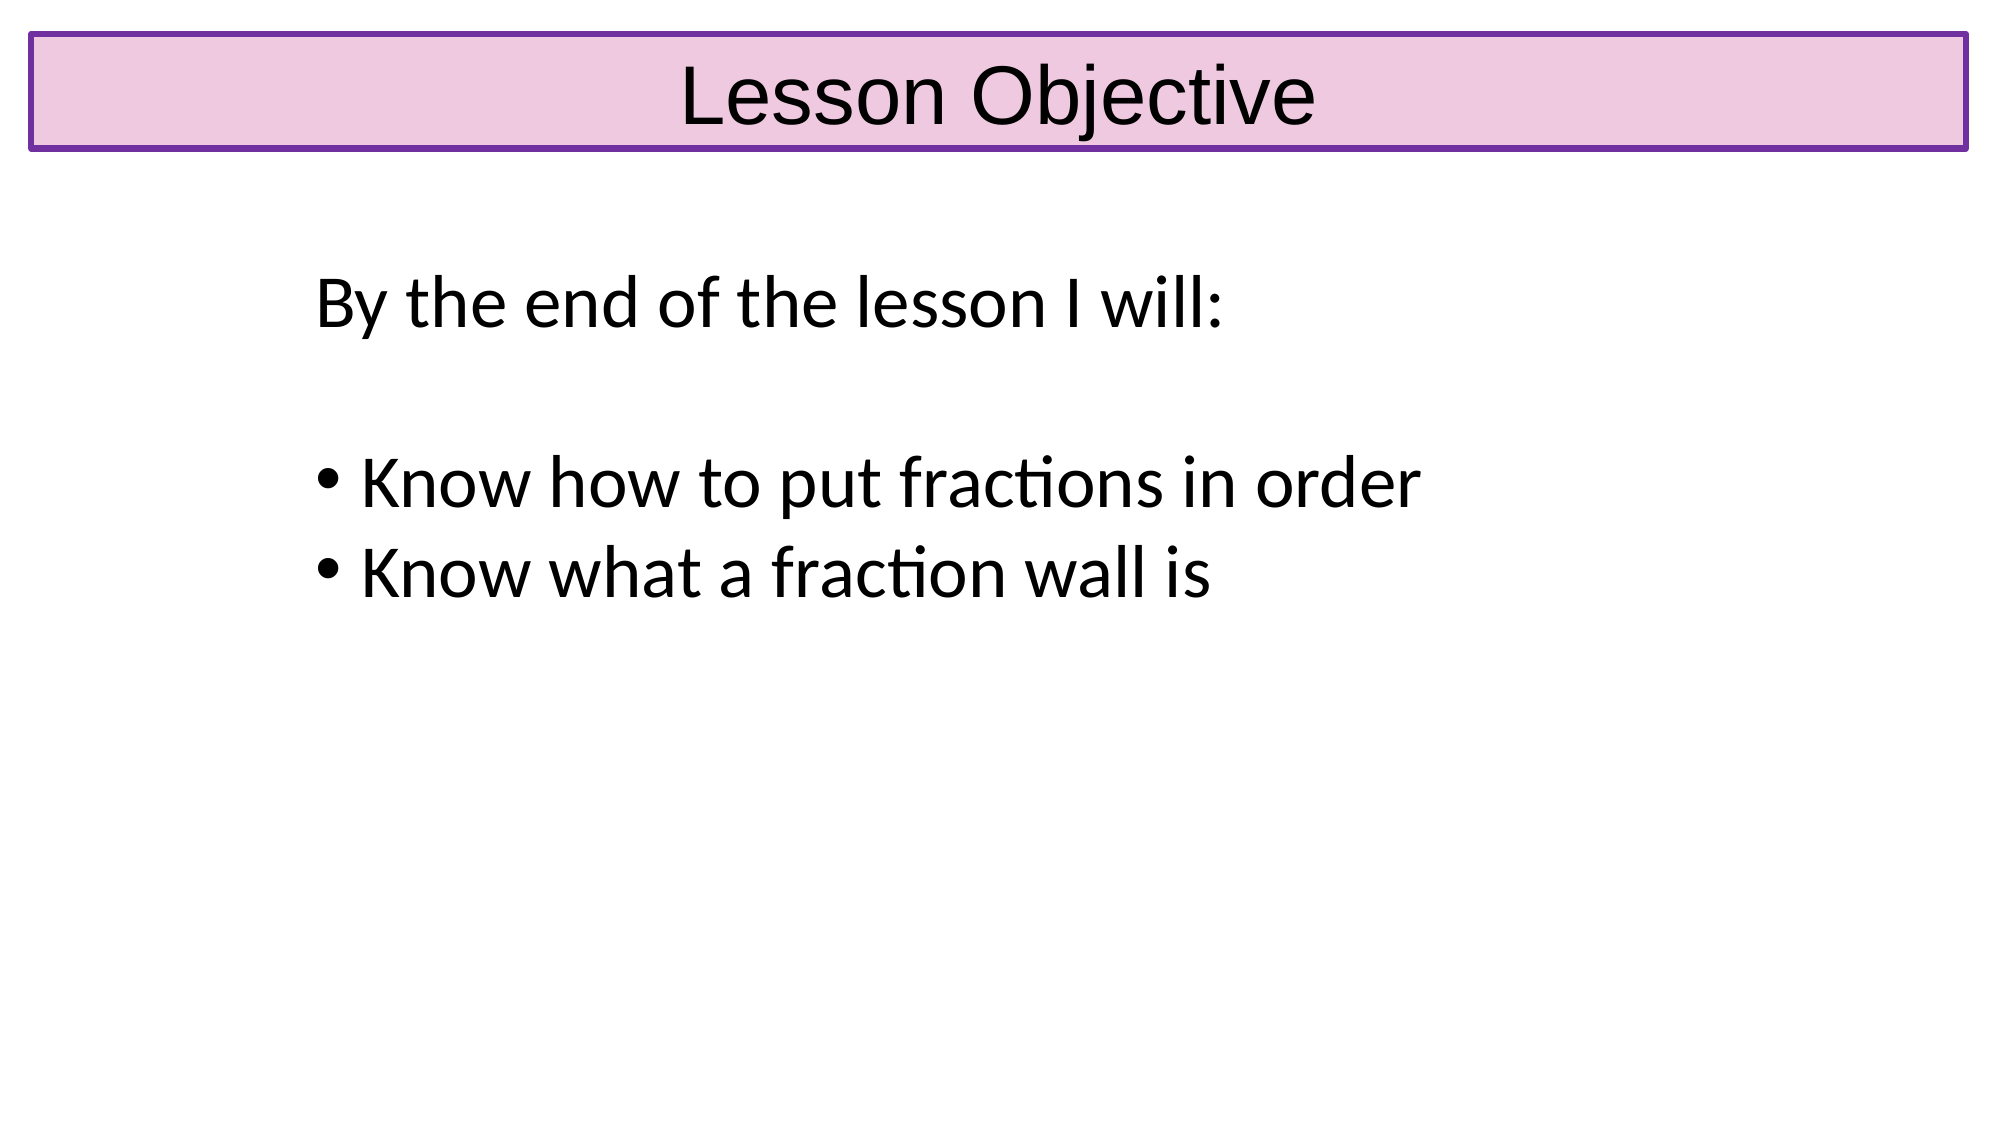

Lesson Objective
By the end of the lesson I will:

Know how to put fractions in order
Know what a fraction wall is